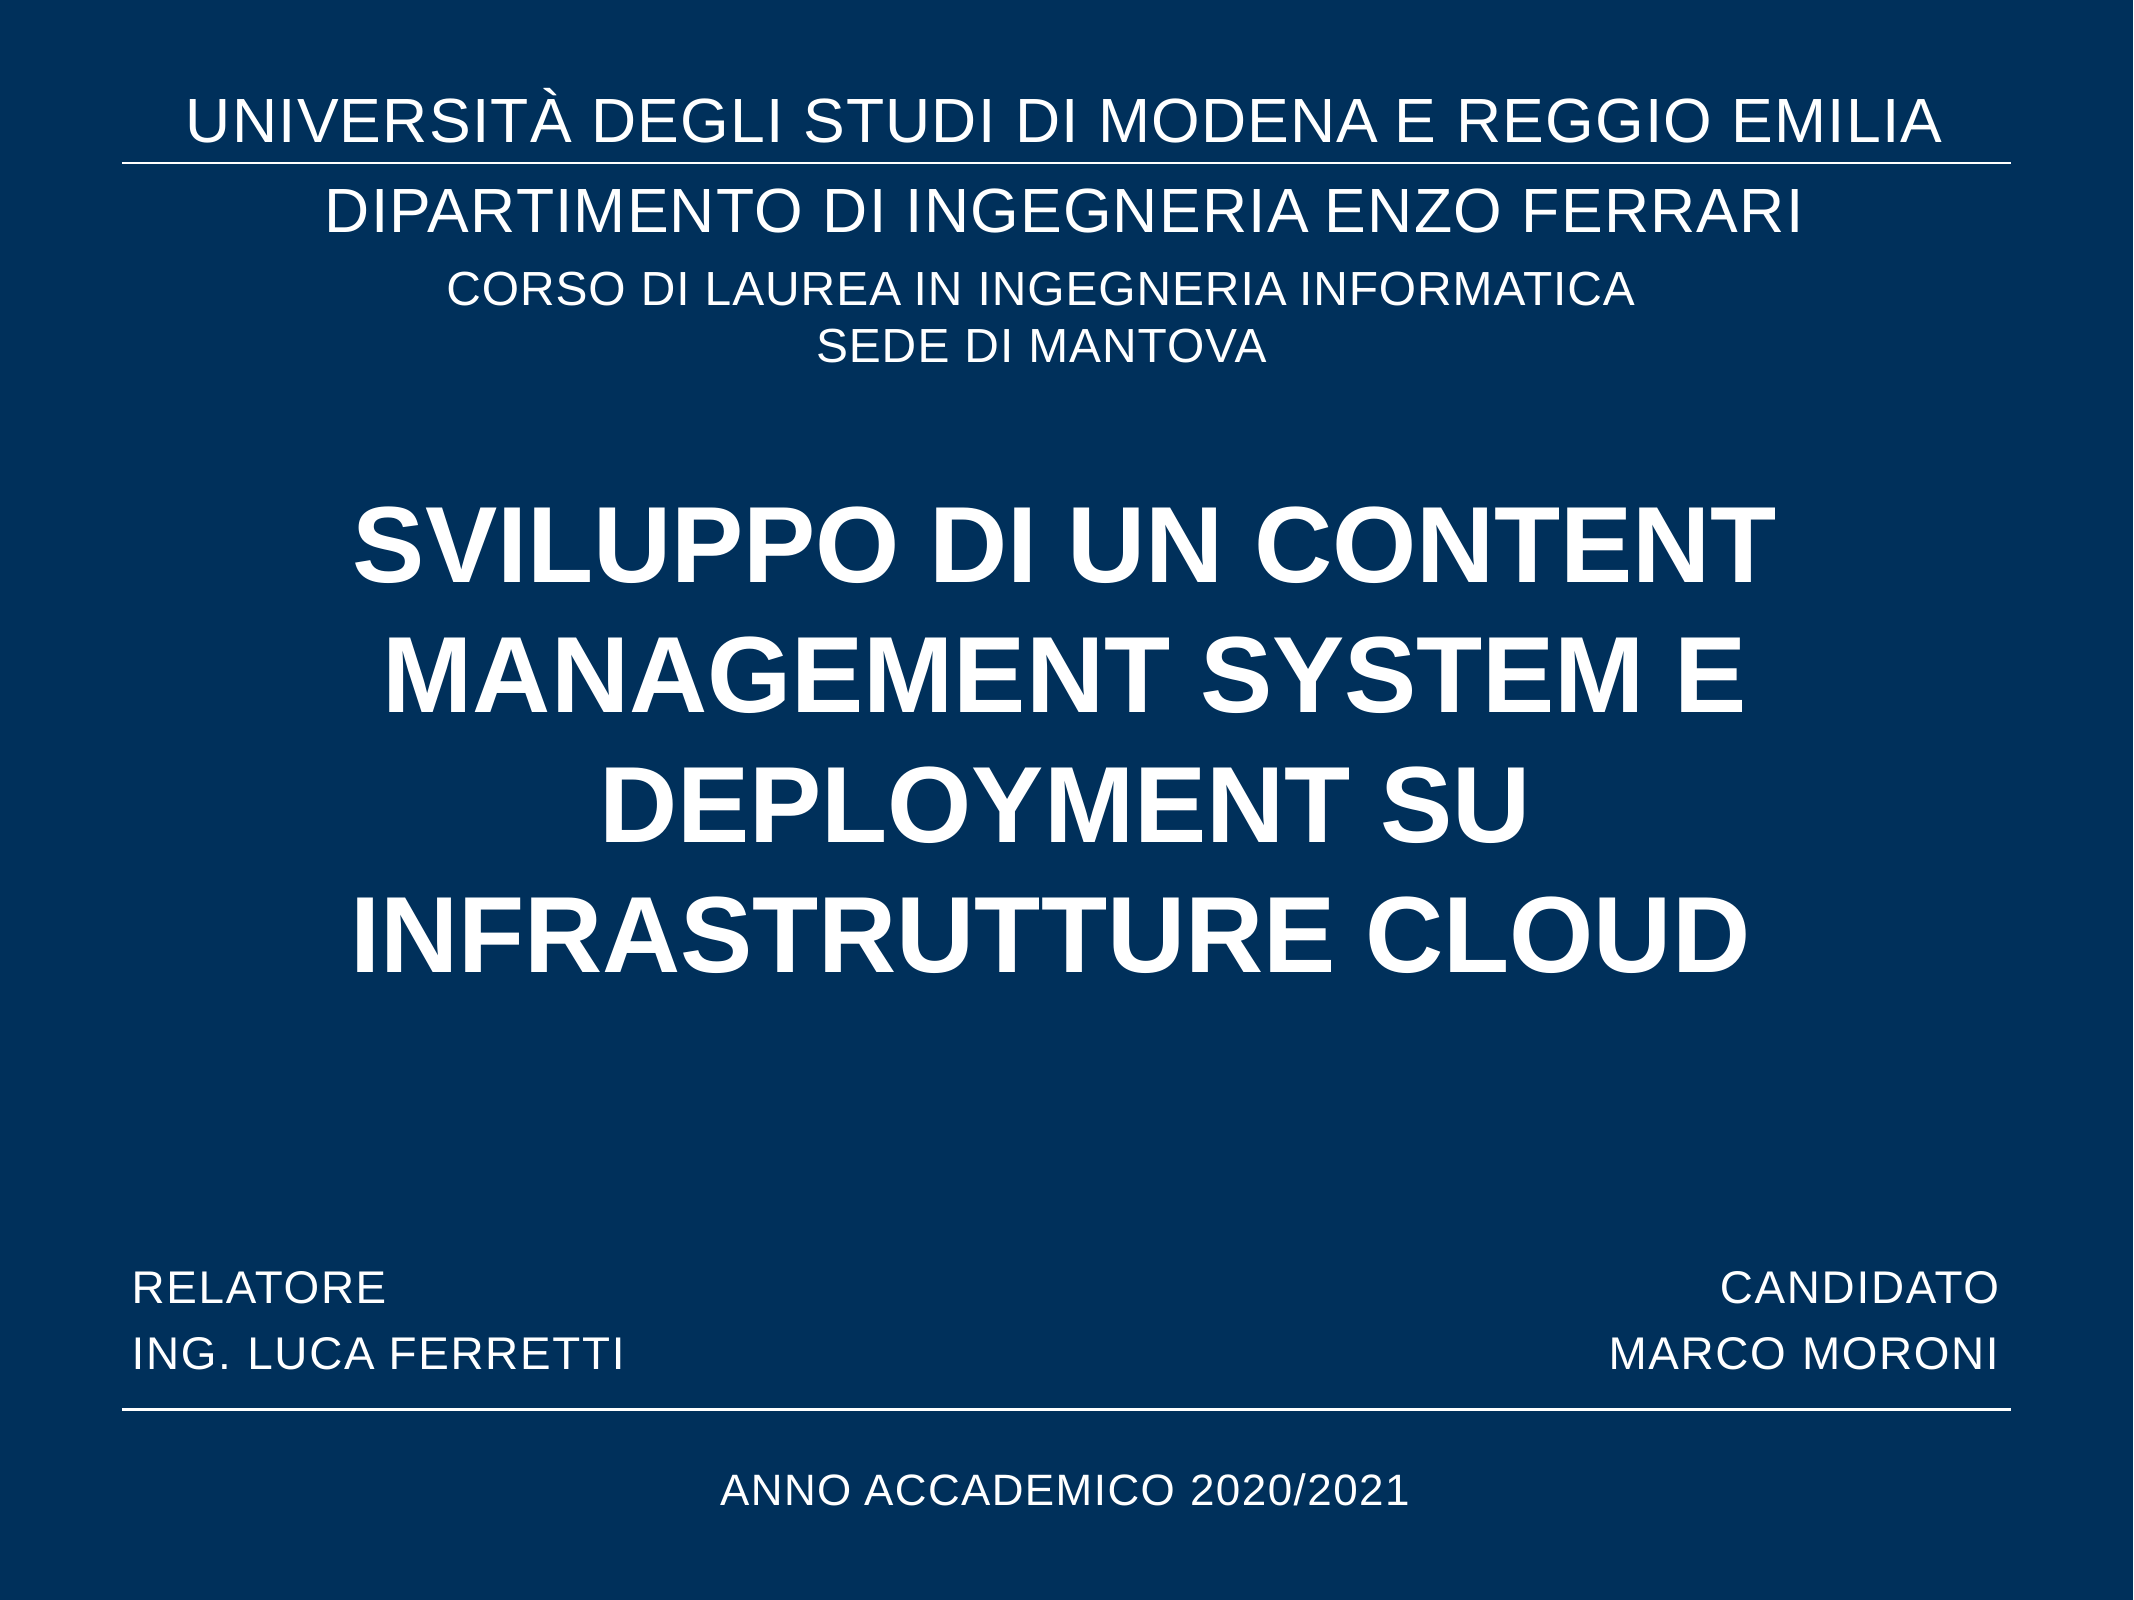

Università degli Studi di Modena e Reggio Emilia
Dipartimento di Ingegneria Enzo Ferrari

Corso di Laurea in Ingegneria Informatica
Sede di Mantova
# SVILUPPO DI UN CONTENT MANAGEMENT SYSTEM E DEPLOYMENT SU INFRASTRUTTURE CLOUD
Candidato
Marco Moroni
Relatore
Ing. Luca Ferretti

Anno accademico 2020/2021